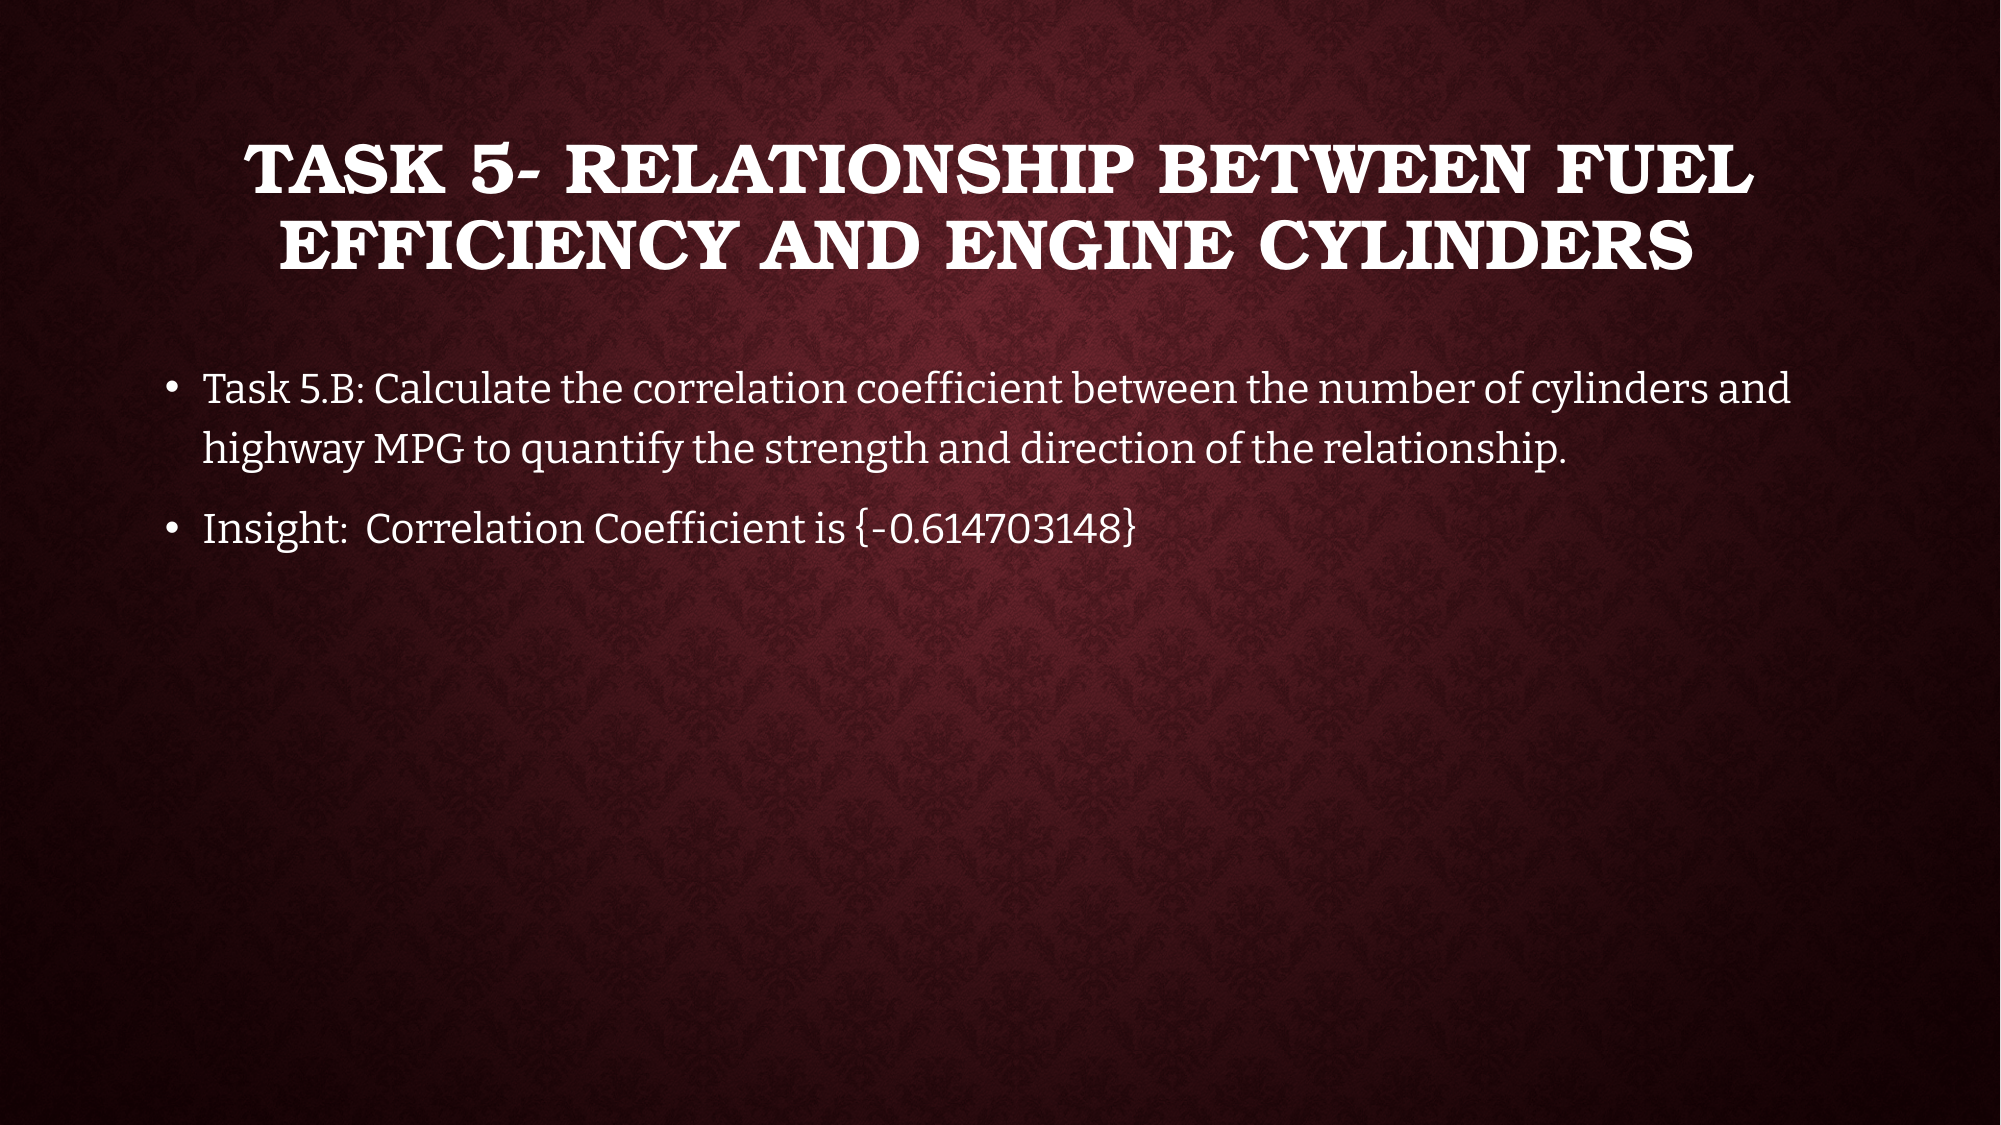

# TASK 5- RELATIONSHIP BETWEEN FUEL EFFICIENCY AND ENGINE CYLINDERS
Task 5.B: Calculate the correlation coefficient between the number of cylinders and highway MPG to quantify the strength and direction of the relationship.
Insight:  Correlation Coefficient is {-0.614703148}